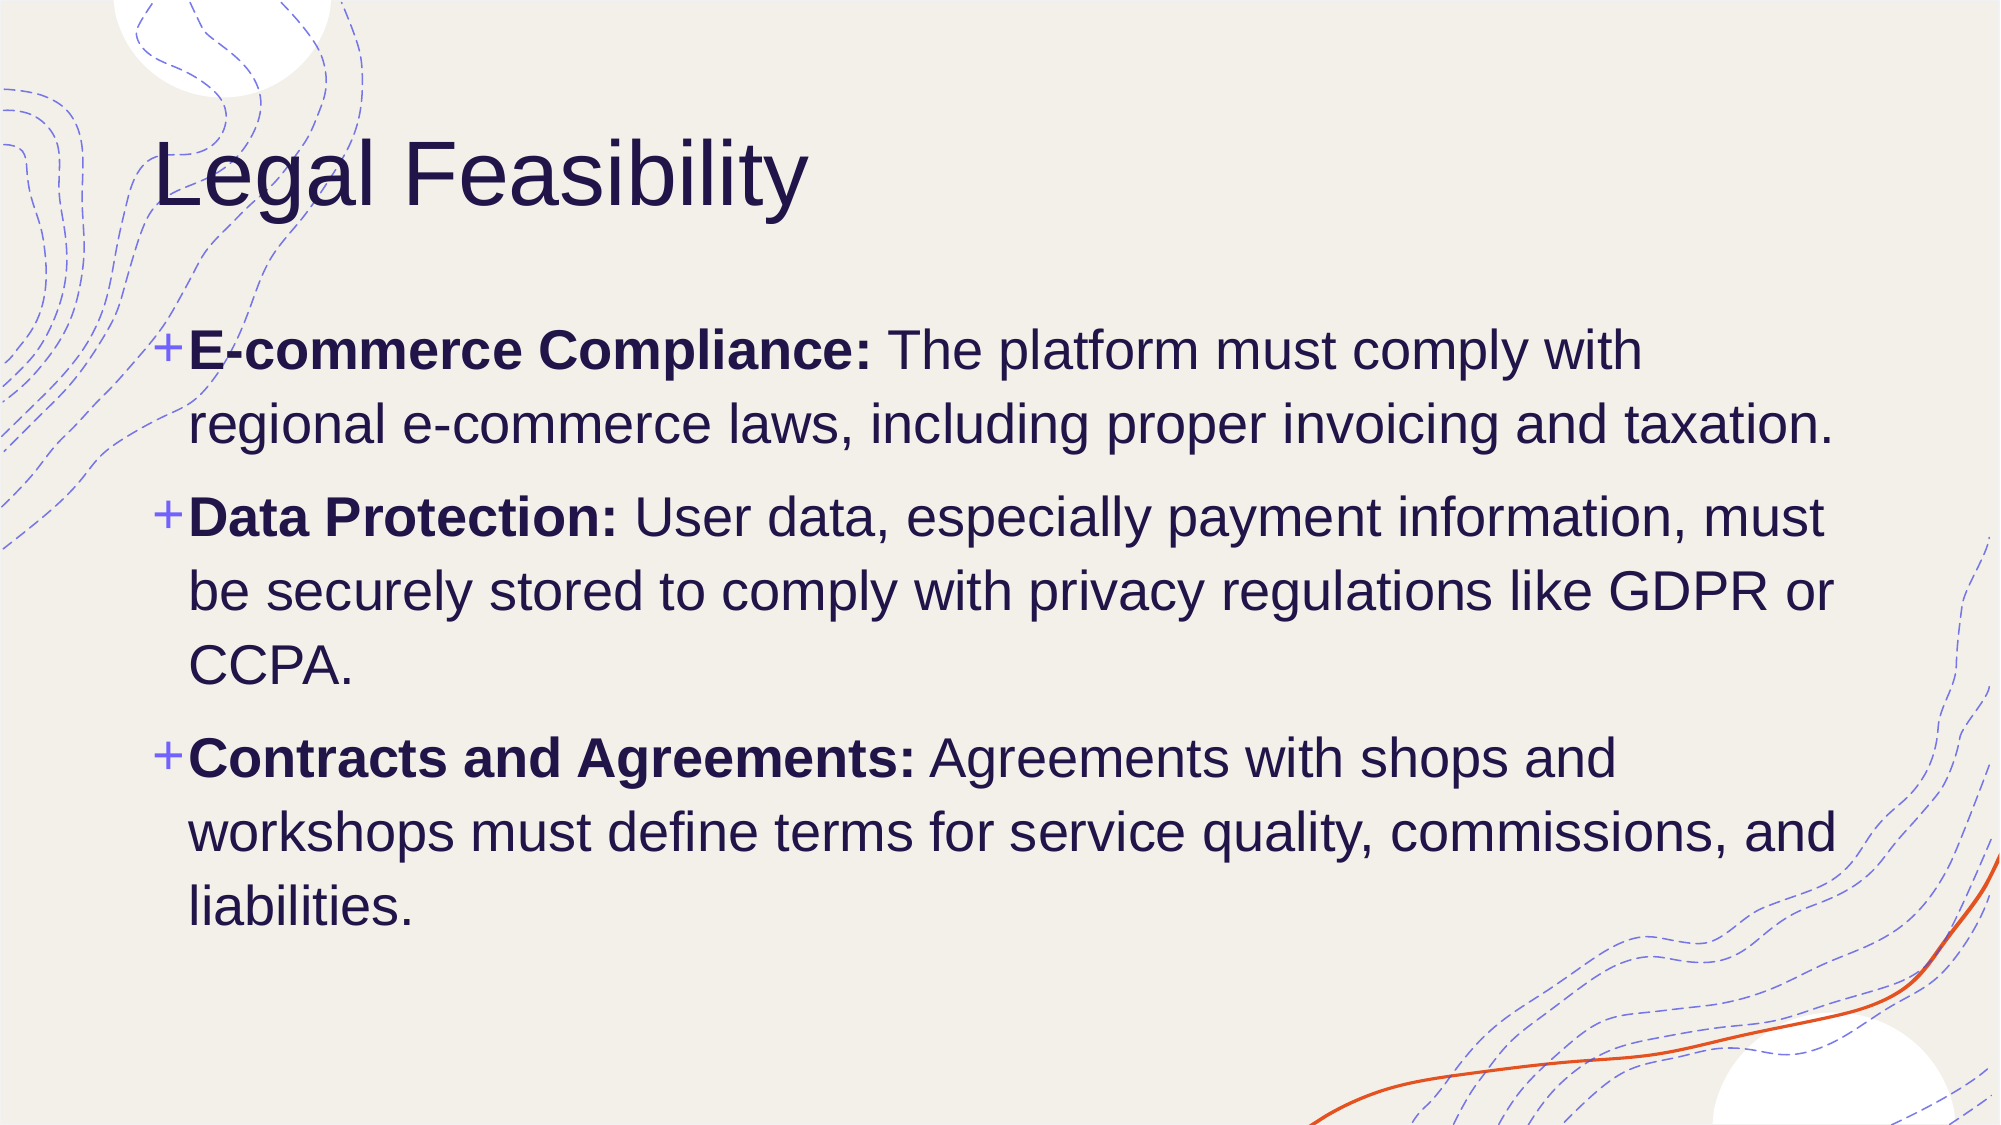

# Legal Feasibility
E-commerce Compliance: The platform must comply with regional e-commerce laws, including proper invoicing and taxation.
Data Protection: User data, especially payment information, must be securely stored to comply with privacy regulations like GDPR or CCPA.
Contracts and Agreements: Agreements with shops and workshops must define terms for service quality, commissions, and liabilities.